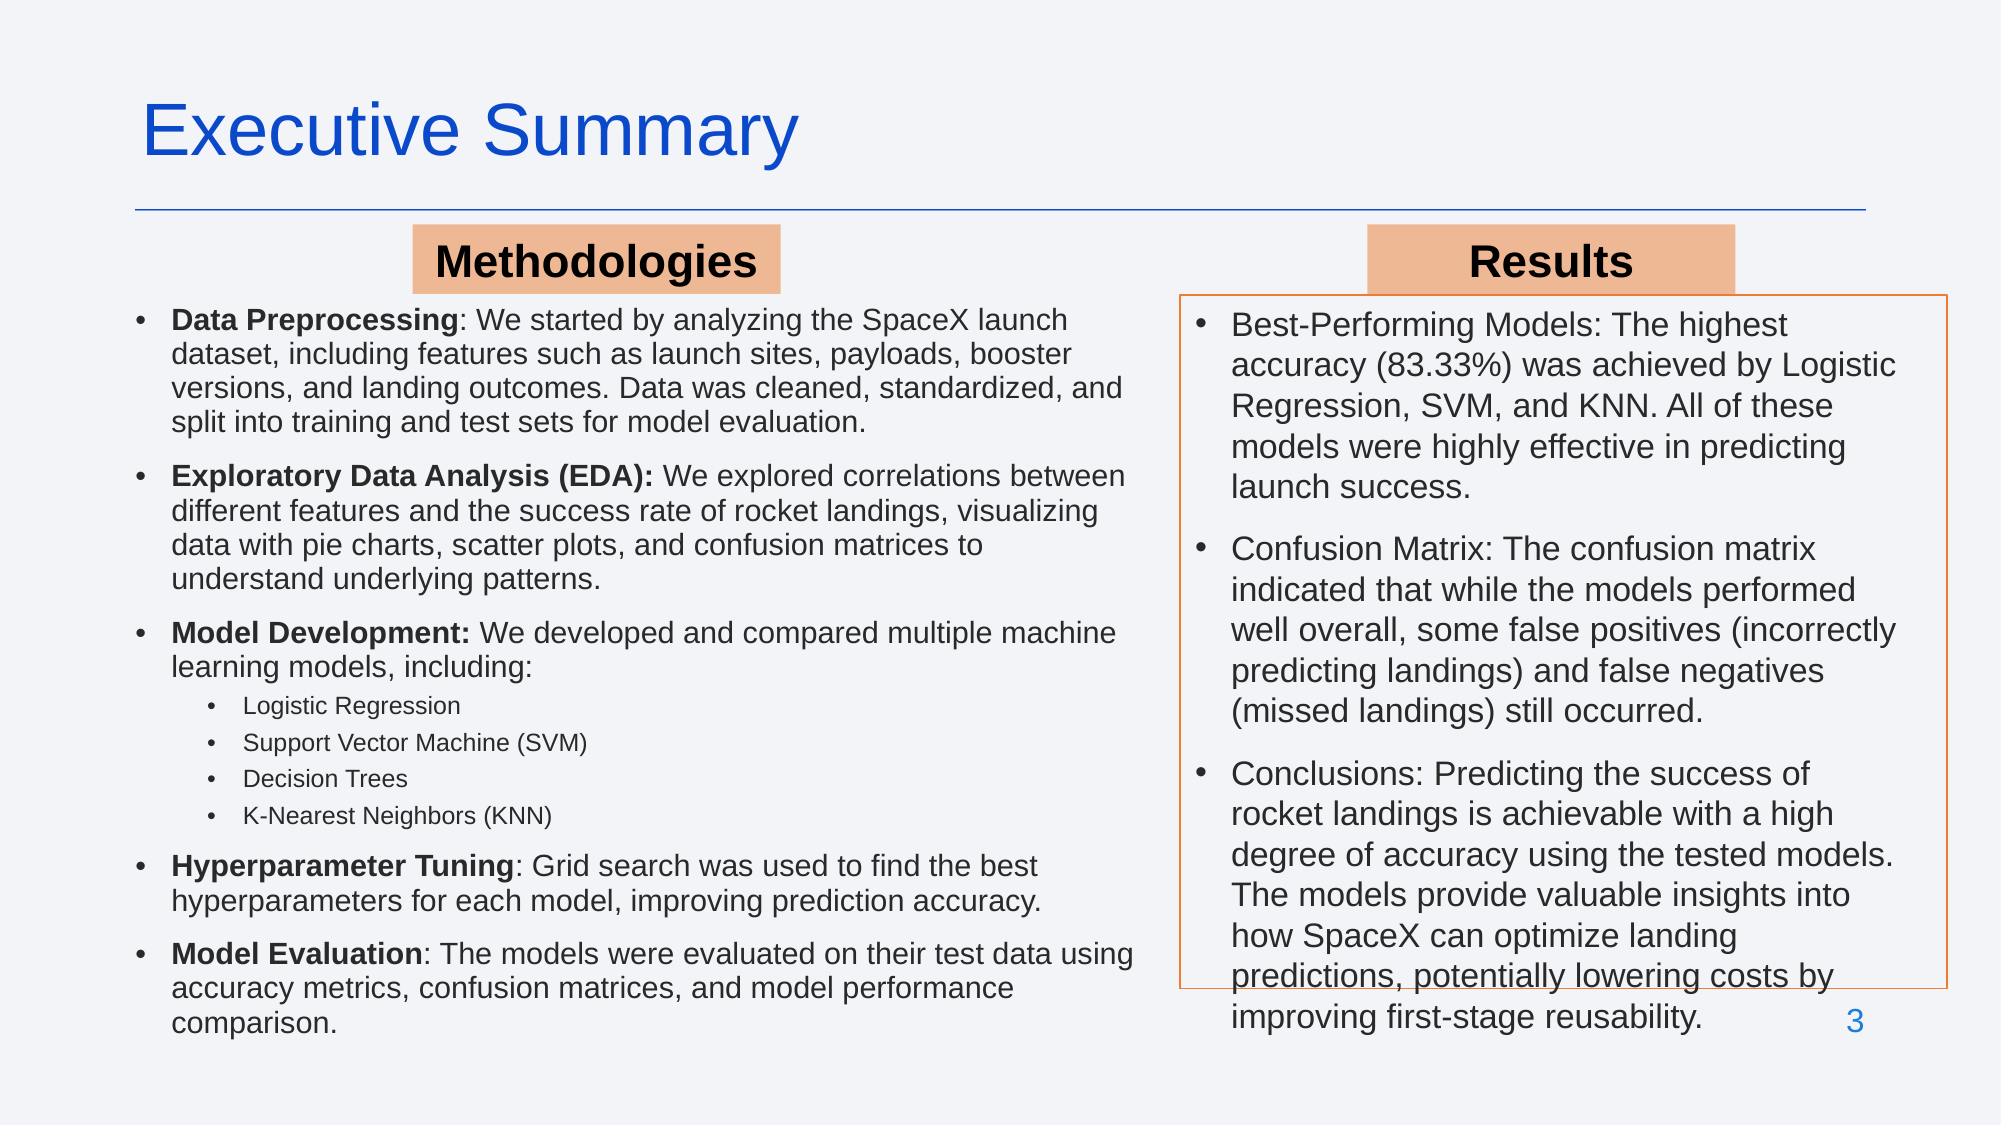

Executive Summary
Methodologies
Results

Data Preprocessing: We started by analyzing the SpaceX launch dataset, including features such as launch sites, payloads, booster versions, and landing outcomes. Data was cleaned, standardized, and split into training and test sets for model evaluation.
Exploratory Data Analysis (EDA): We explored correlations between different features and the success rate of rocket landings, visualizing data with pie charts, scatter plots, and confusion matrices to understand underlying patterns.
Model Development: We developed and compared multiple machine learning models, including:
Logistic Regression
Support Vector Machine (SVM)
Decision Trees
K-Nearest Neighbors (KNN)
Hyperparameter Tuning: Grid search was used to find the best hyperparameters for each model, improving prediction accuracy.
Model Evaluation: The models were evaluated on their test data using accuracy metrics, confusion matrices, and model performance comparison.
Best-Performing Models: The highest accuracy (83.33%) was achieved by Logistic Regression, SVM, and KNN. All of these models were highly effective in predicting launch success.
Confusion Matrix: The confusion matrix indicated that while the models performed well overall, some false positives (incorrectly predicting landings) and false negatives (missed landings) still occurred.
Conclusions: Predicting the success of rocket landings is achievable with a high degree of accuracy using the tested models. The models provide valuable insights into how SpaceX can optimize landing predictions, potentially lowering costs by improving first-stage reusability.
3